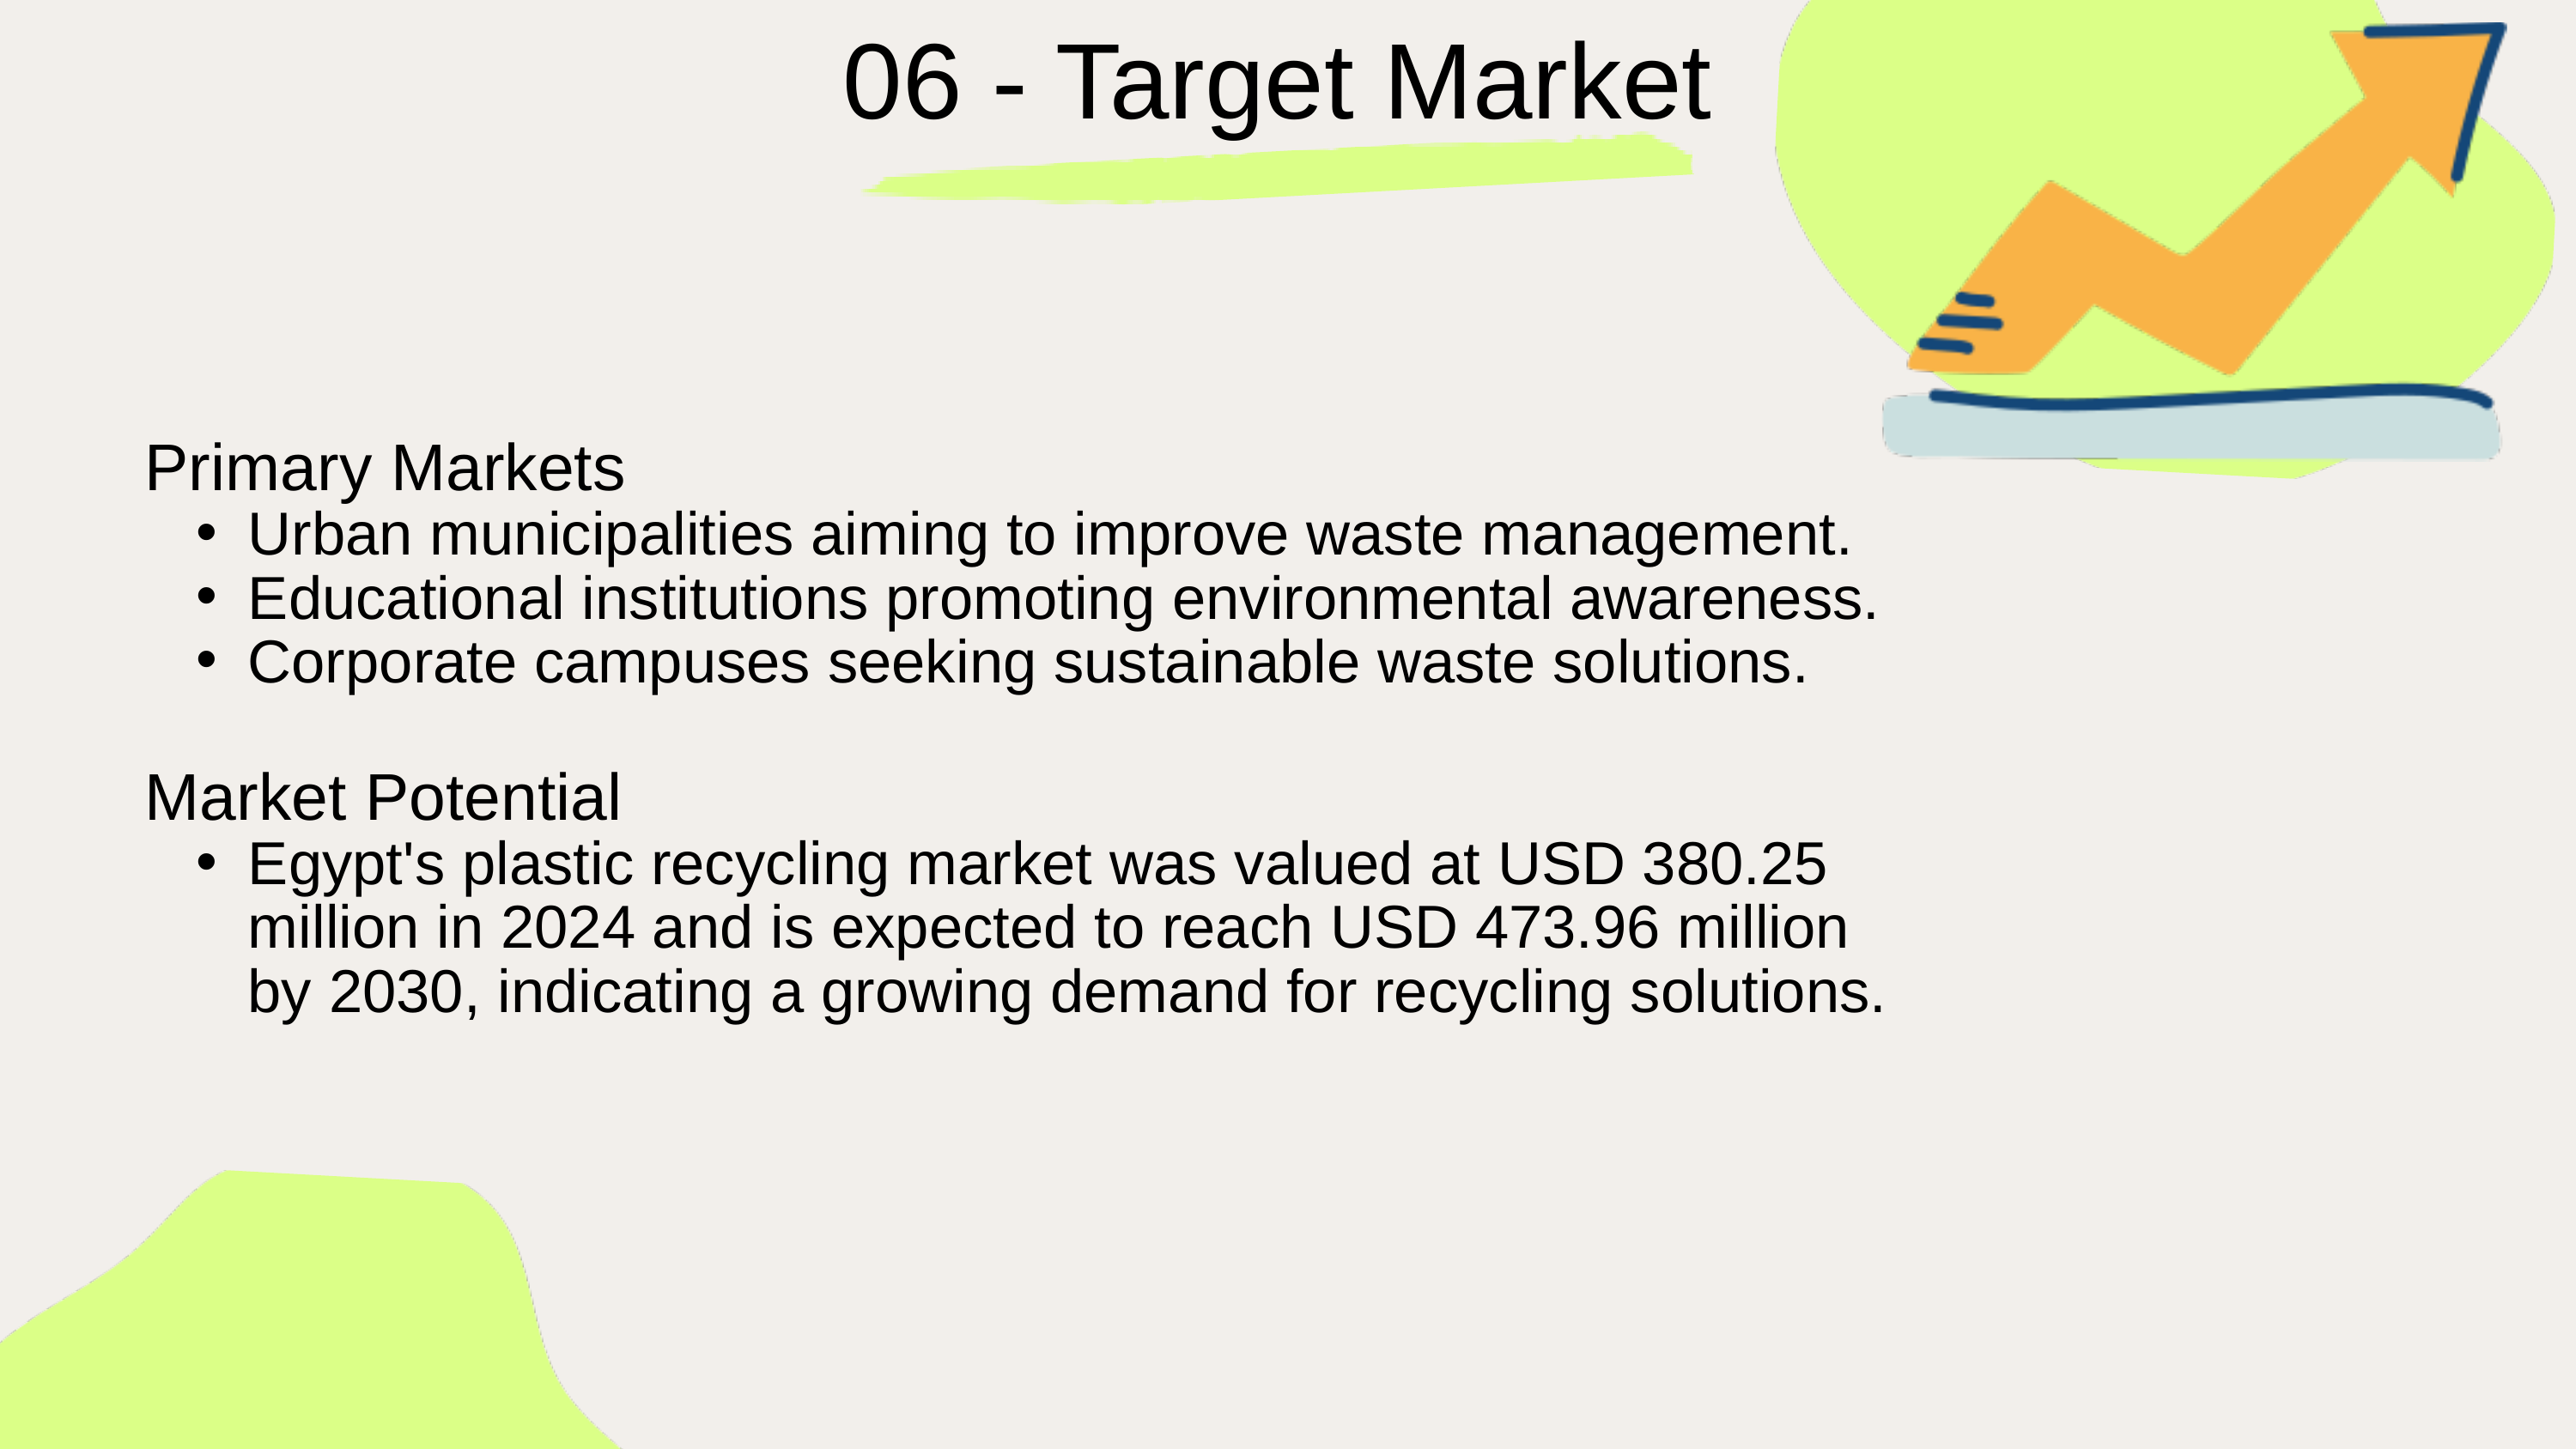

06 - Target Market

Primary Markets
Urban municipalities aiming to improve waste management.
Educational institutions promoting environmental awareness.
Corporate campuses seeking sustainable waste solutions.

Market Potential
Egypt's plastic recycling market was valued at USD 380.25 million in 2024 and is expected to reach USD 473.96 million by 2030, indicating a growing demand for recycling solutions.